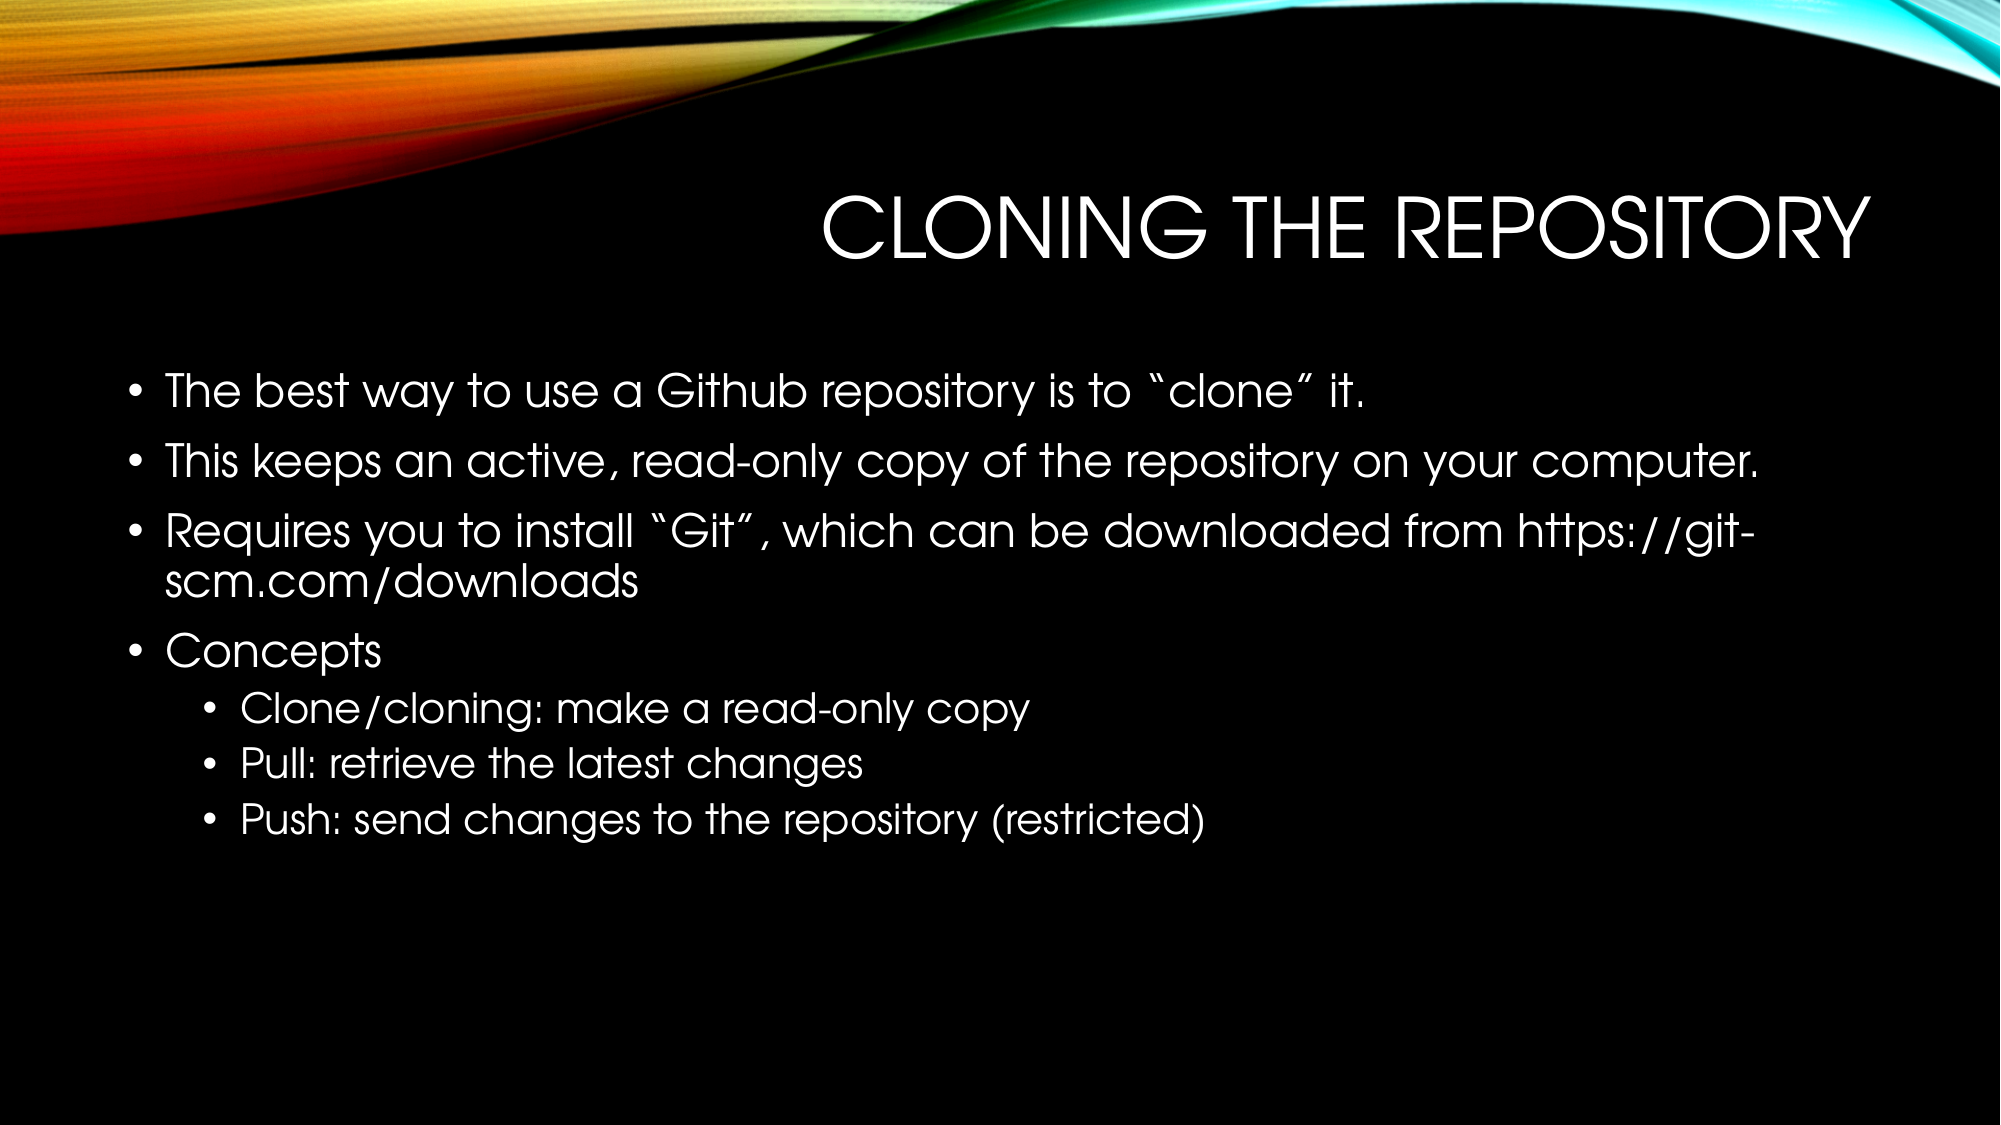

# Cloning the repository
The best way to use a Github repository is to “clone” it.
This keeps an active, read-only copy of the repository on your computer.
Requires you to install “Git”, which can be downloaded from https://git-scm.com/downloads
Concepts
Clone/cloning: make a read-only copy
Pull: retrieve the latest changes
Push: send changes to the repository (restricted)